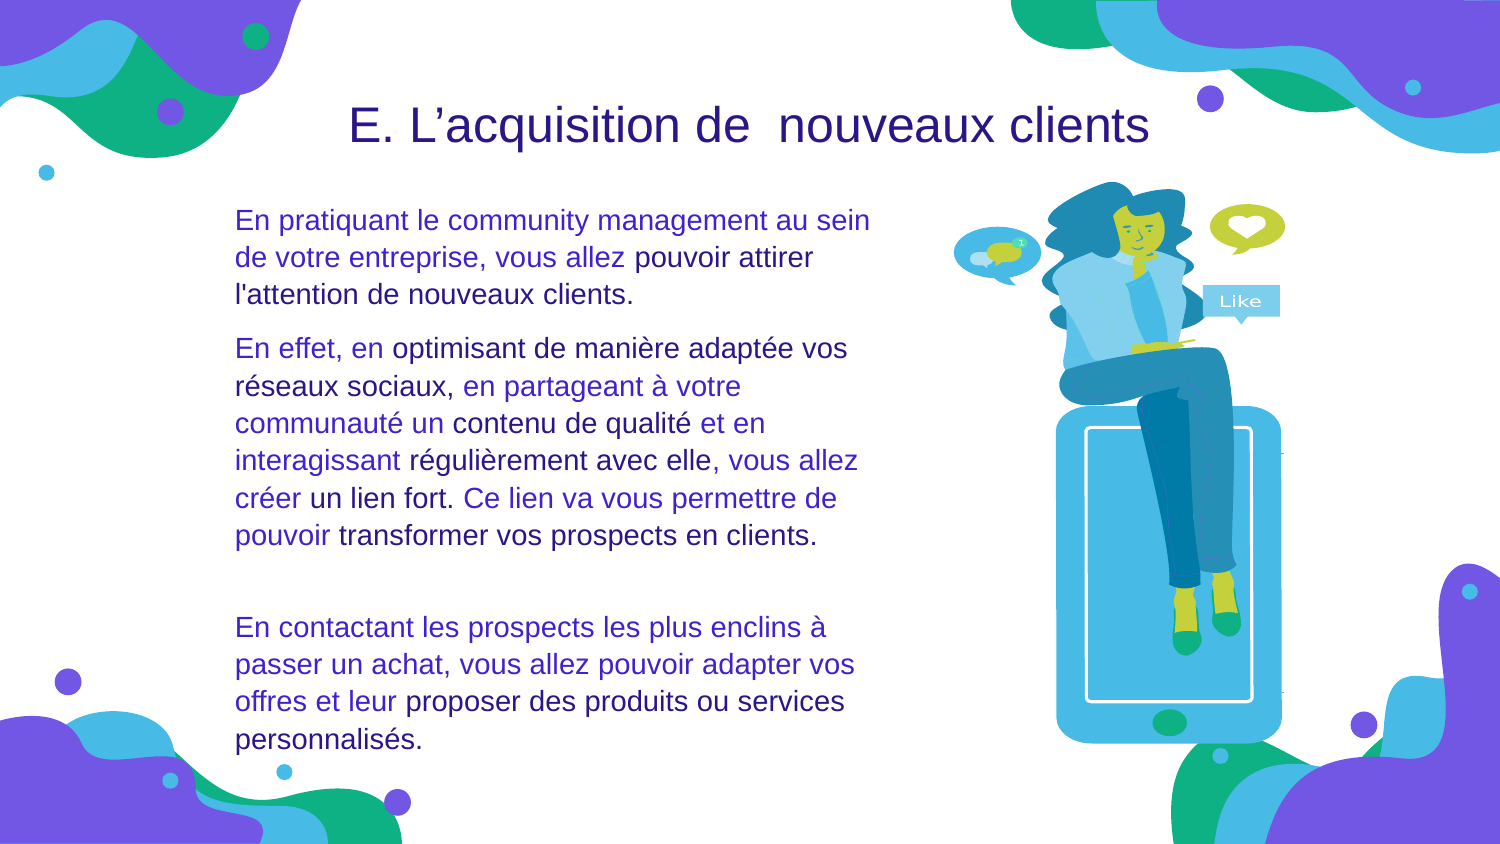

E. L’acquisition de  nouveaux clients

En pratiquant le community management au sein de votre entreprise, vous allez pouvoir attirer l'attention de nouveaux clients.
En effet, en optimisant de manière adaptée vos réseaux sociaux, en partageant à votre communauté un contenu de qualité et en interagissant régulièrement avec elle, vous allez créer un lien fort. Ce lien va vous permettre de pouvoir transformer vos prospects en clients.
En contactant les prospects les plus enclins à passer un achat, vous allez pouvoir adapter vos offres et leur proposer des produits ou services personnalisés.